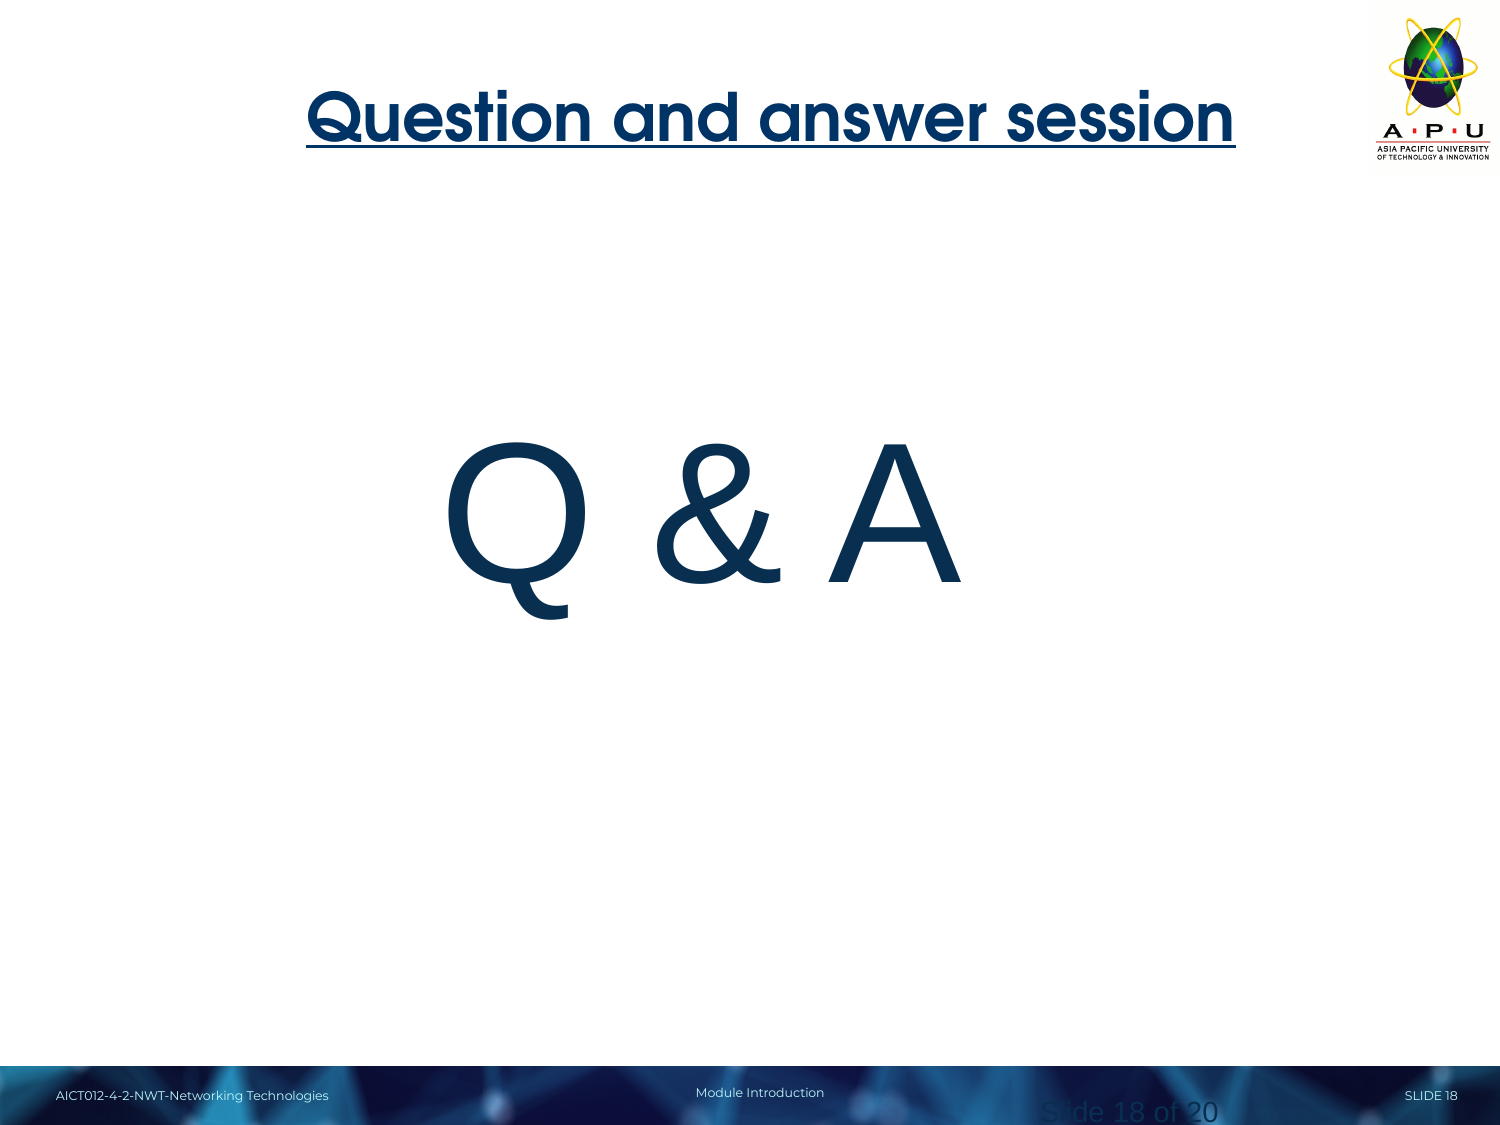

Question and answer session
Q & A
Slide 18 of 20